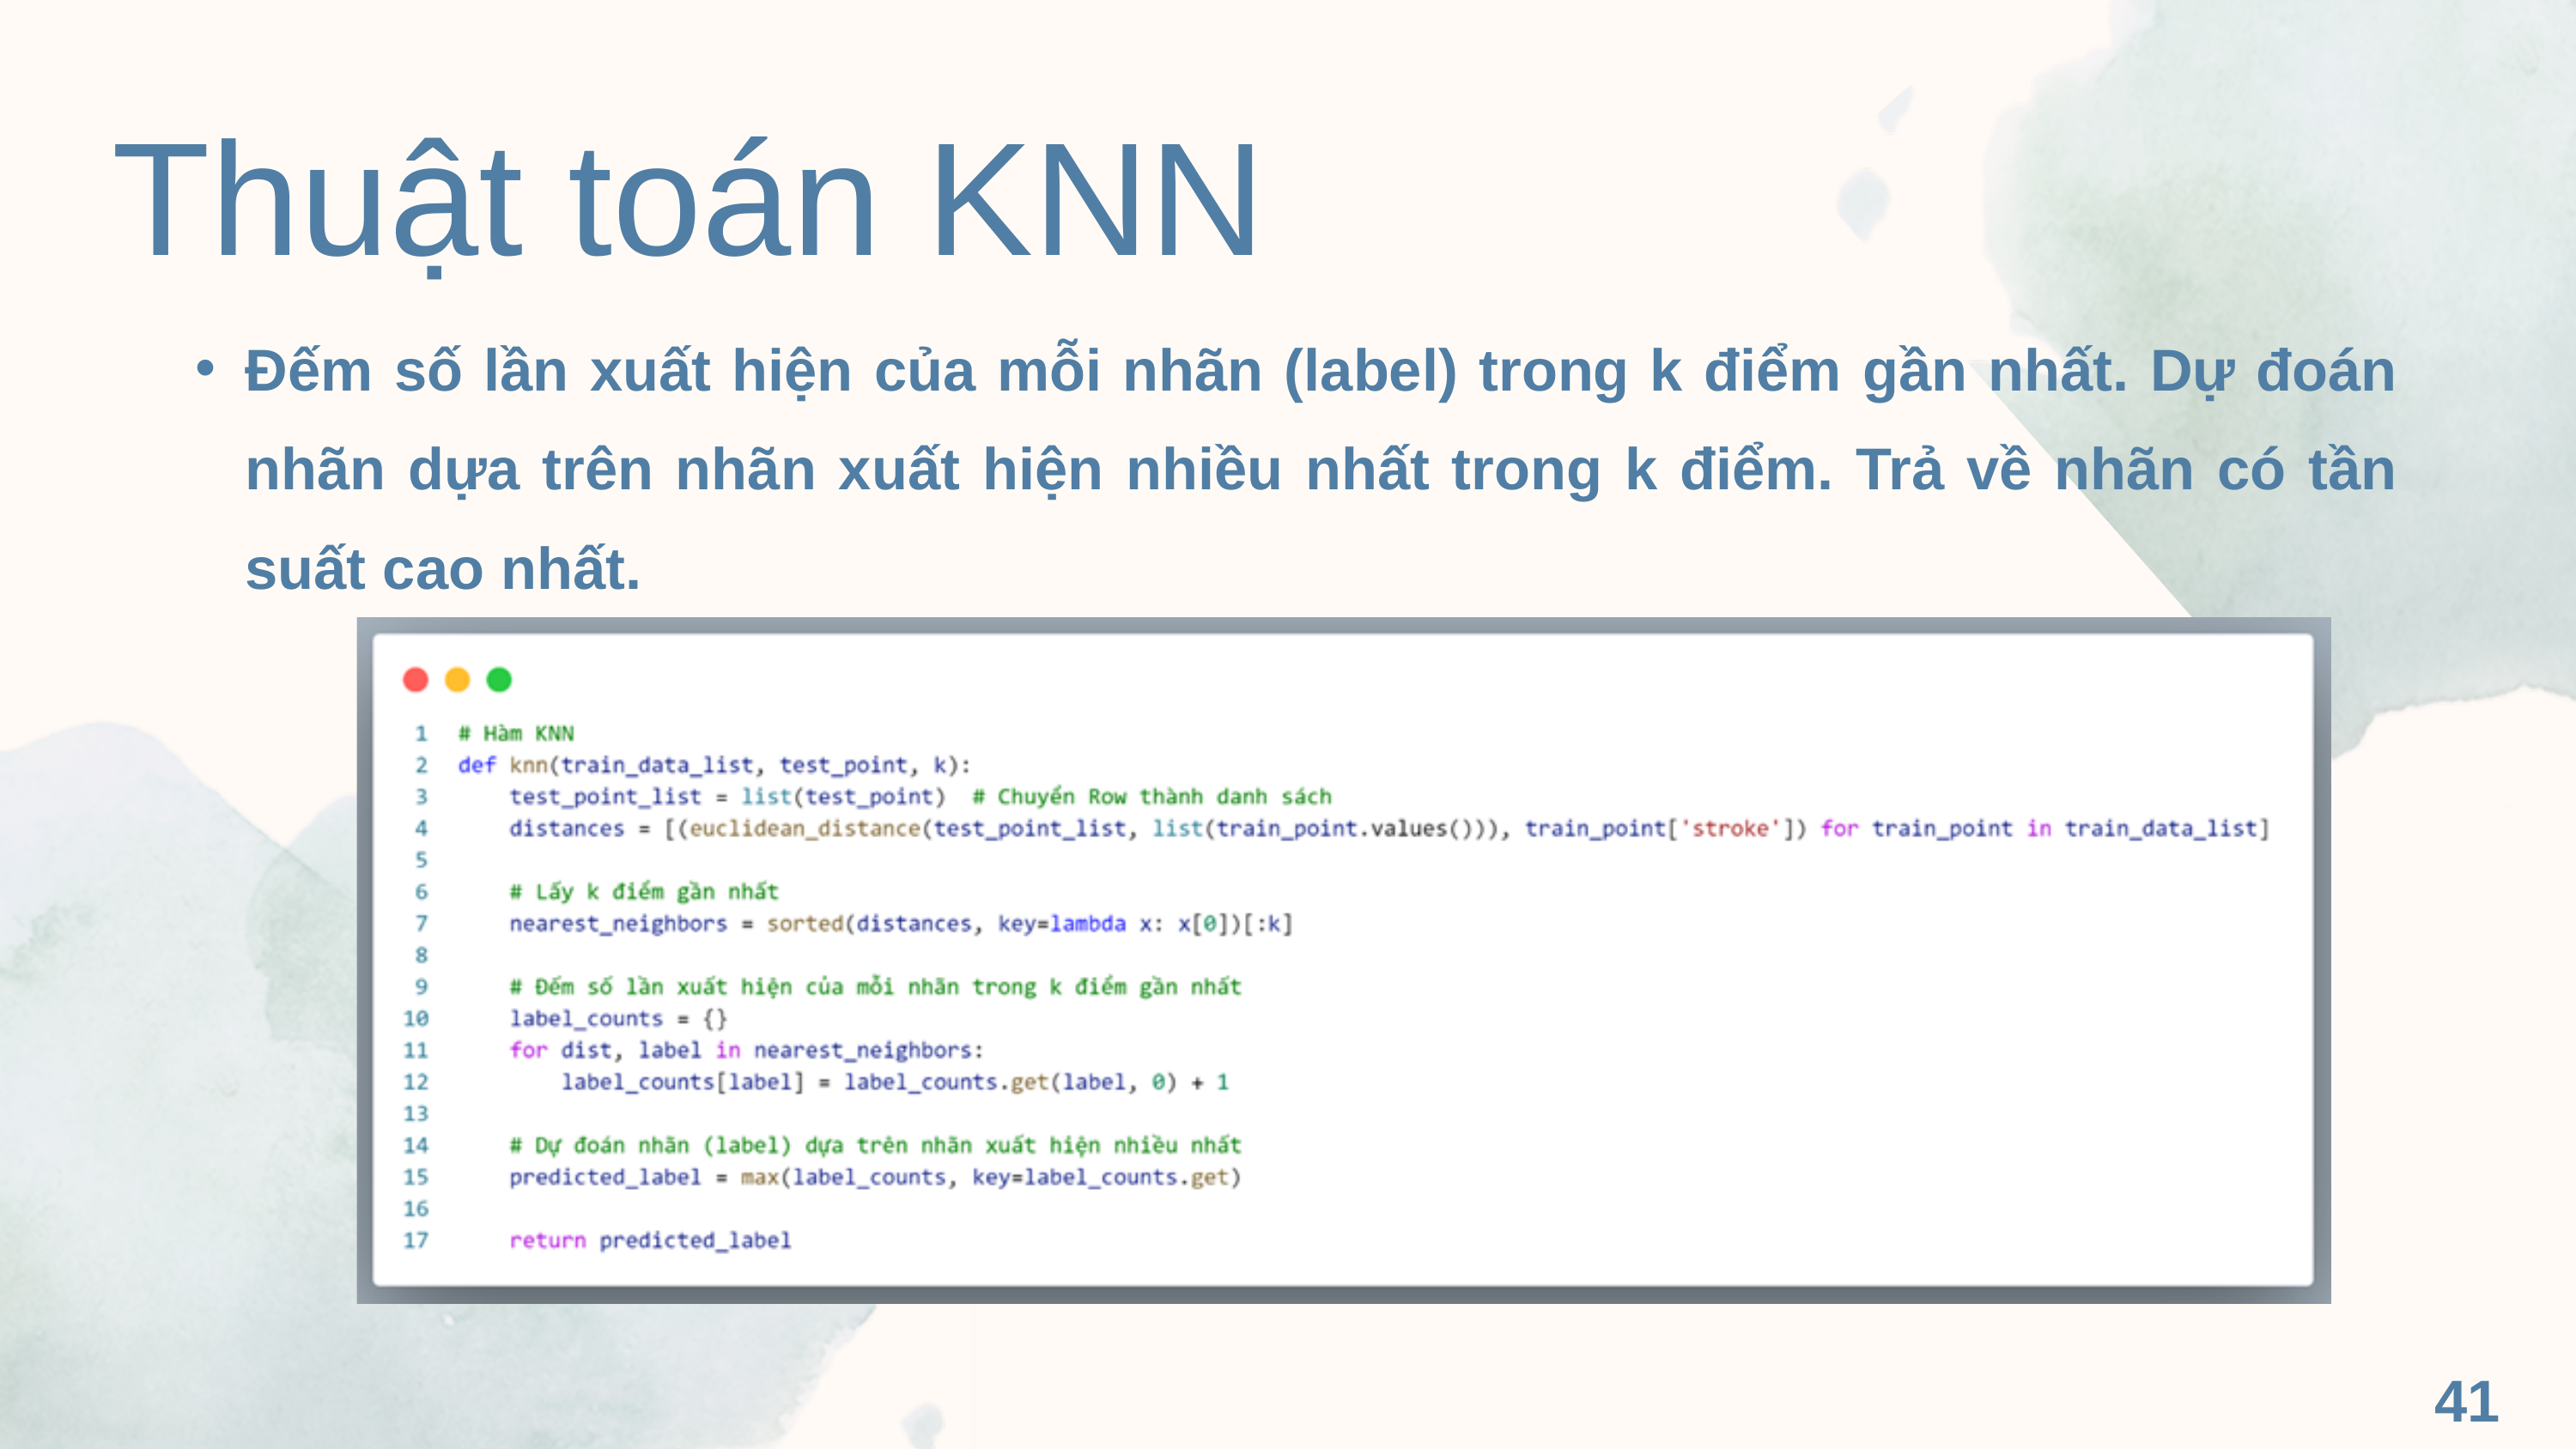

Thuật toán KNN
Đếm số lần xuất hiện của mỗi nhãn (label) trong k điểm gần nhất. Dự đoán nhãn dựa trên nhãn xuất hiện nhiều nhất trong k điểm. Trả về nhãn có tần suất cao nhất.

41